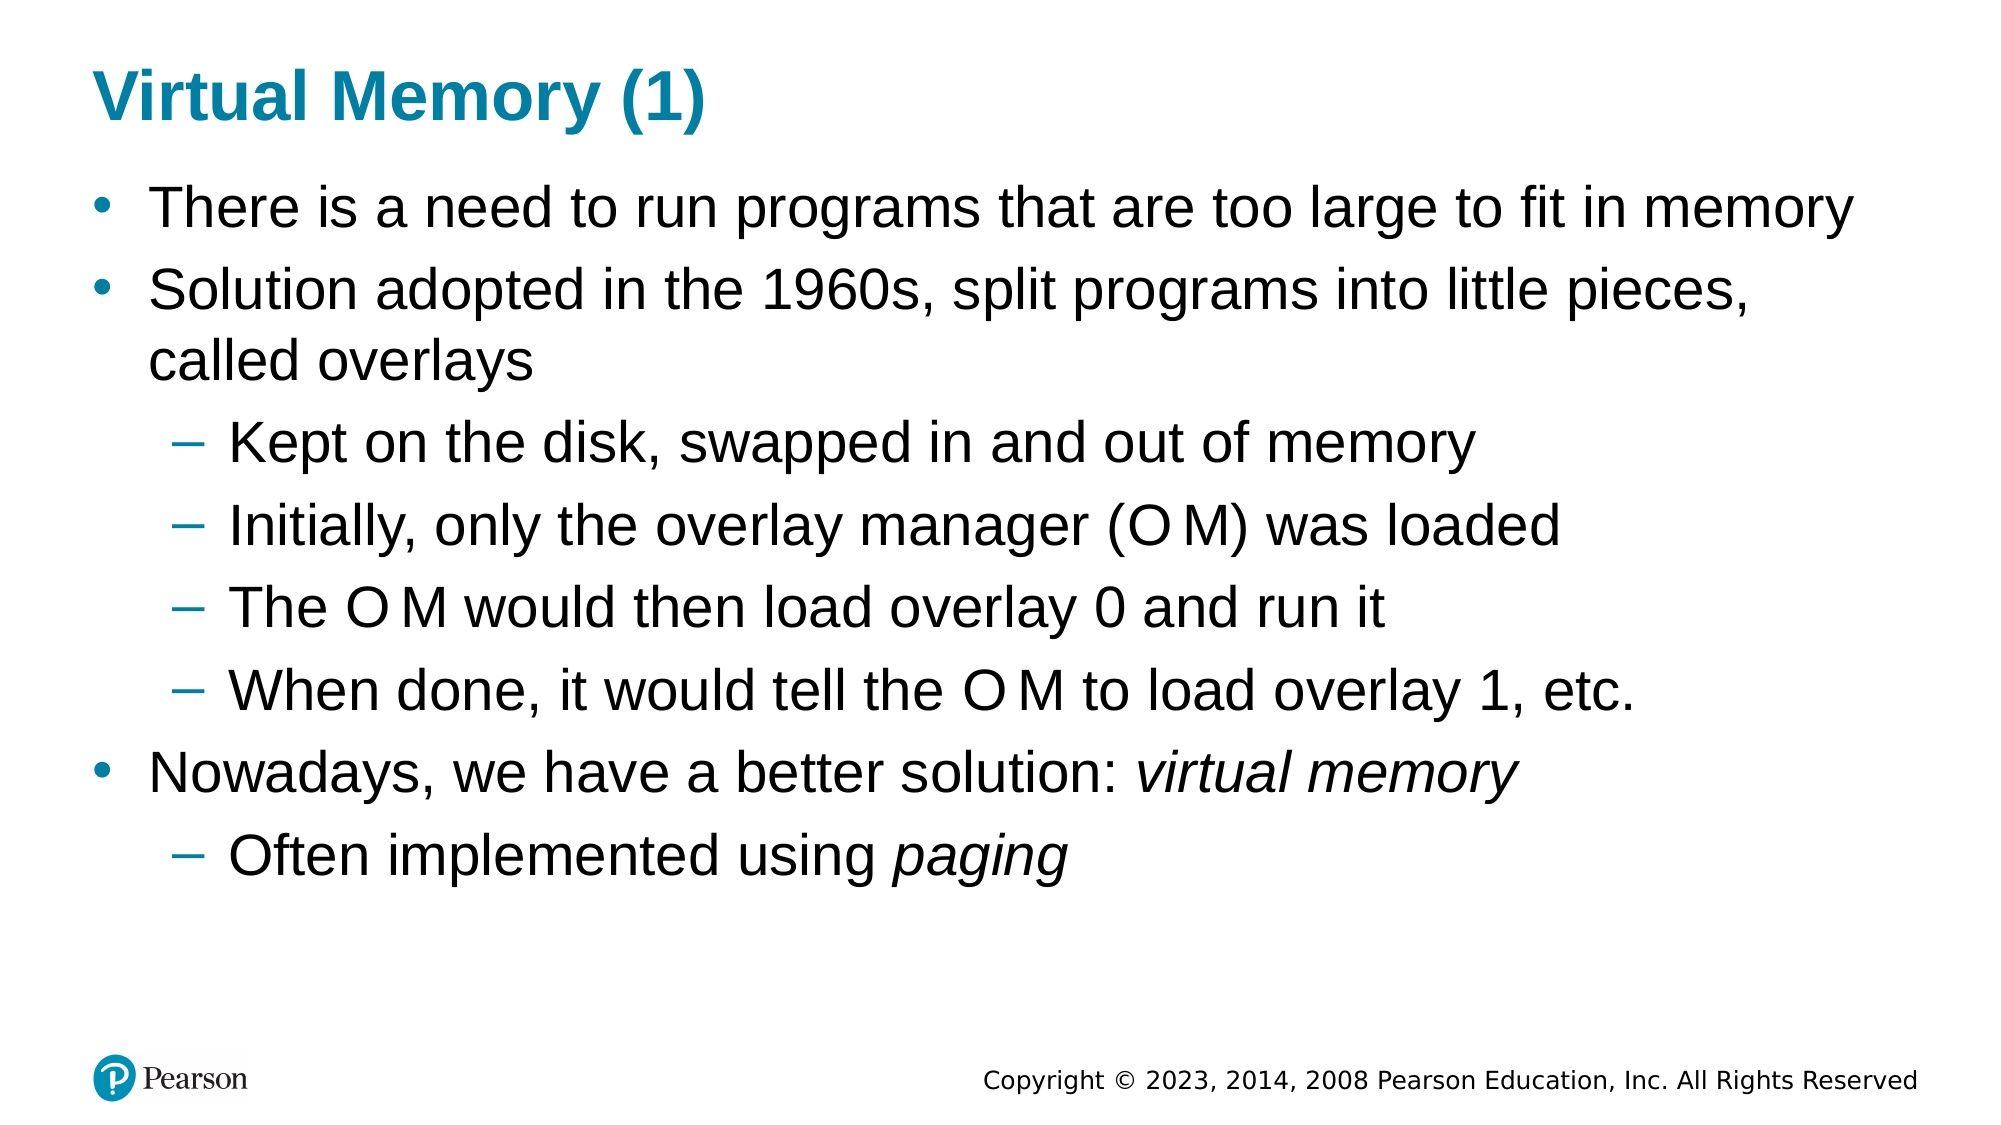

# Virtual Memory (1)
There is a need to run programs that are too large to fit in memory
Solution adopted in the 1960s, split programs into little pieces, called overlays
Kept on the disk, swapped in and out of memory
Initially, only the overlay manager (O M) was loaded
The O M would then load overlay 0 and run it
When done, it would tell the O M to load overlay 1, etc.
Nowadays, we have a better solution: virtual memory
Often implemented using paging